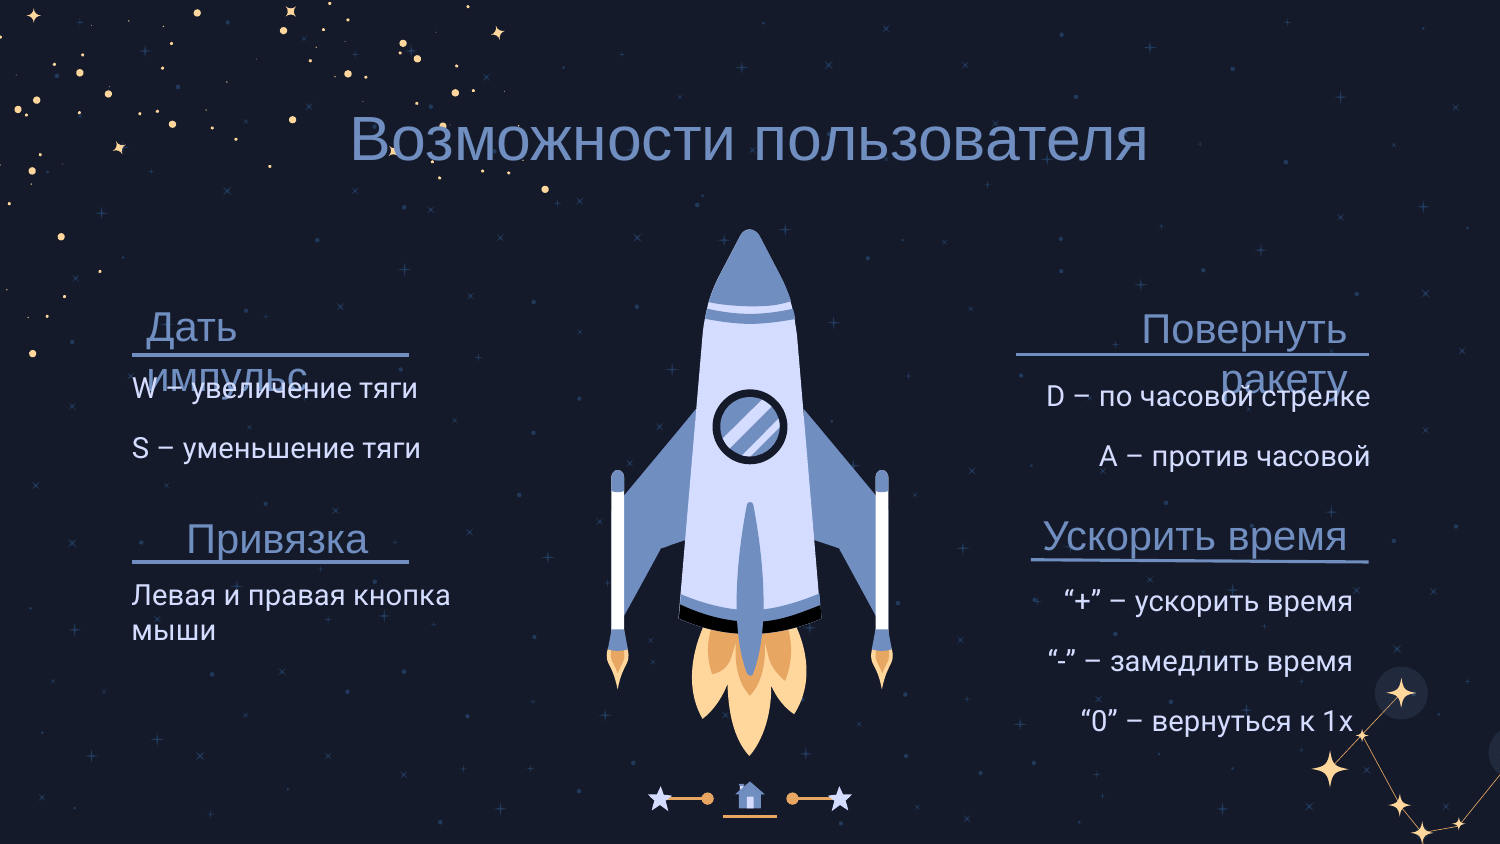

Возможности пользователя

Дать импульс
Повернуть ракету
W – увеличение тяги
S – уменьшение тяги
D – по часовой стрелке
A – против часовой
Ускорить время
Привязка
Левая и правая кнопка мыши
“+” – ускорить время
“-” – замедлить время
“0” – вернуться к 1x